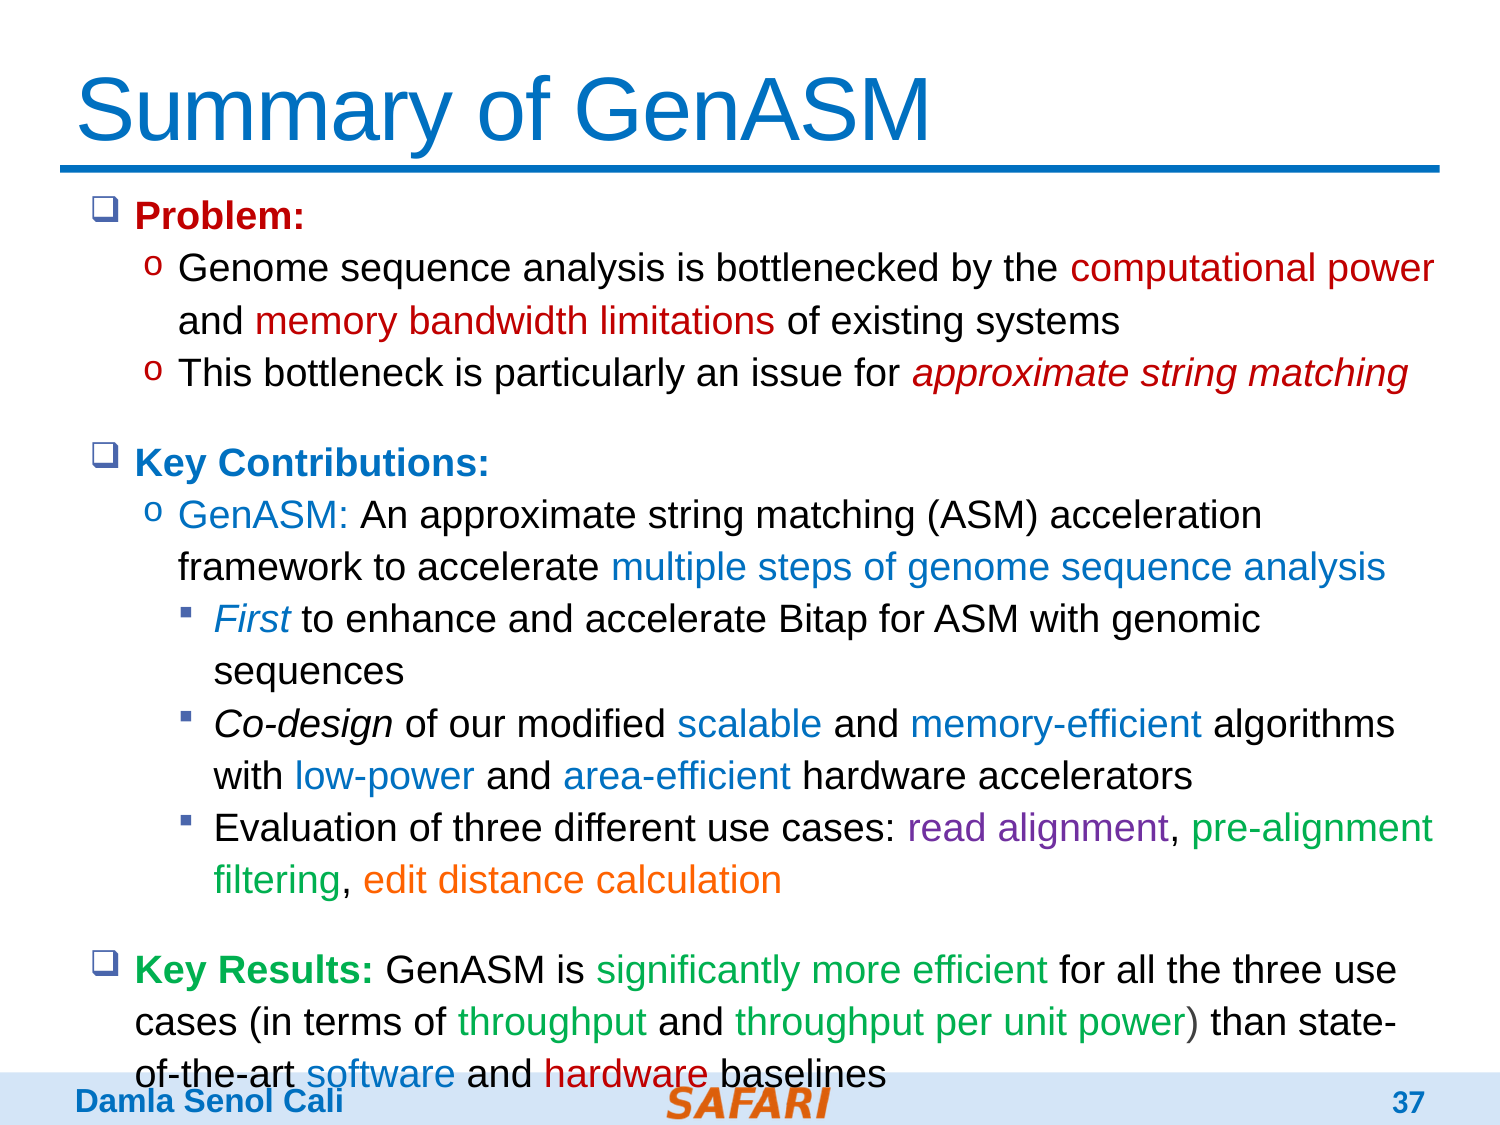

# Summary of GenASM
Problem:
Genome sequence analysis is bottlenecked by the computational power and memory bandwidth limitations of existing systems
This bottleneck is particularly an issue for approximate string matching
Key Contributions:
GenASM: An approximate string matching (ASM) acceleration framework to accelerate multiple steps of genome sequence analysis
First to enhance and accelerate Bitap for ASM with genomic sequences
Co-design of our modified scalable and memory-efficient algorithms with low-power and area-efficient hardware accelerators
Evaluation of three different use cases: read alignment, pre-alignment filtering, edit distance calculation
Key Results: GenASM is significantly more efficient for all the three use cases (in terms of throughput and throughput per unit power) than state-of-the-art software and hardware baselines
37